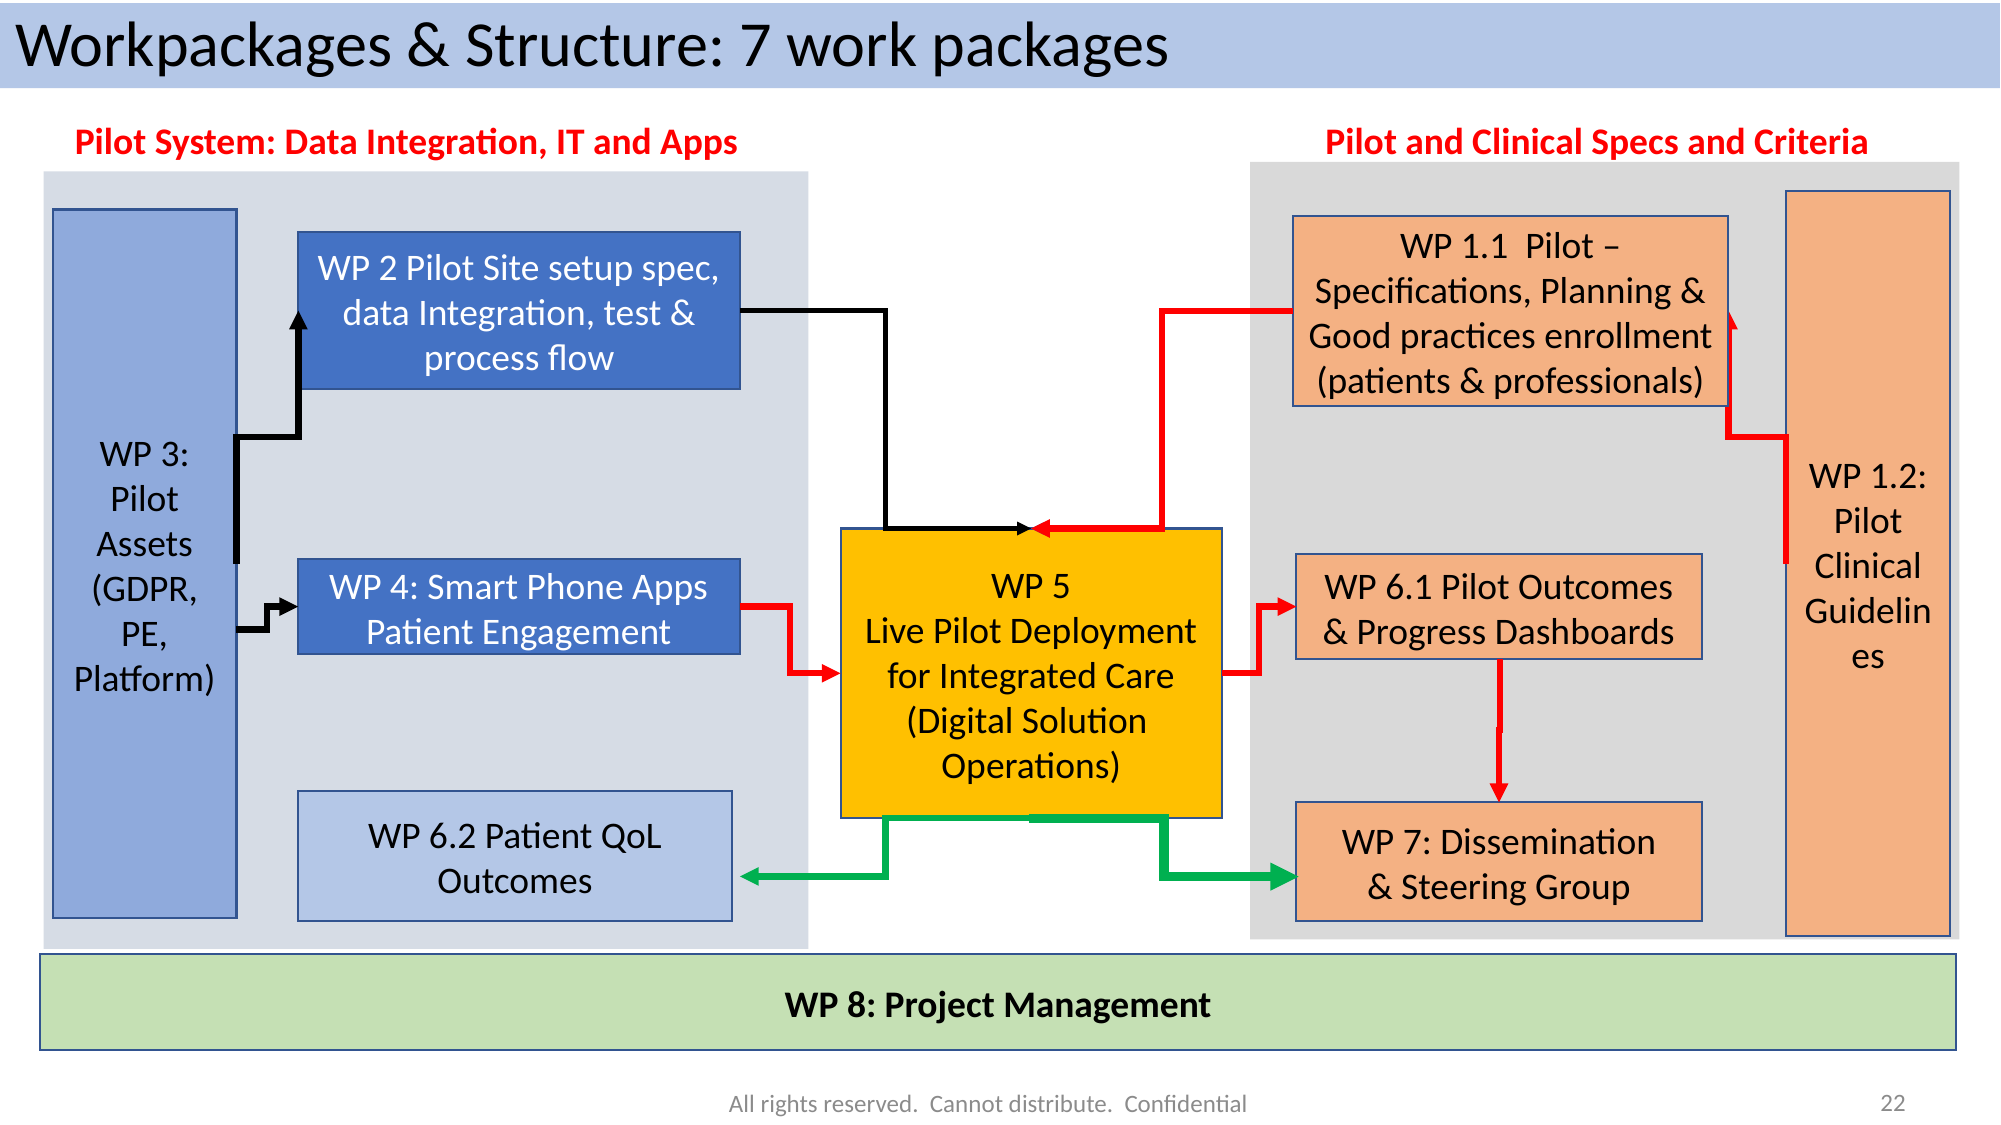

# Workpackages & Structure: 7 work packages
Pilot System: Data Integration, IT and Apps
Pilot and Clinical Specs and Criteria

WP 1.2: Pilot
Clinical
Guidelines
WP 3: Pilot
Assets
(GDPR,
PE,
Platform)
WP 1.1  Pilot – Specifications, Planning &
Good practices enrollment (patients & professionals)
WP 2 Pilot Site setup spec, data Integration, test & process flow
WP 5
Live Pilot Deployment for Integrated Care
(Digital Solution
Operations)
WP 6.1 Pilot Outcomes & Progress Dashboards
WP 4: Smart Phone Apps
Patient Engagement
WP 6.2 Patient QoL Outcomes
WP 7: Dissemination
& Steering Group
WP 8: Project Management
All rights reserved.  Cannot distribute.  Confidential
22